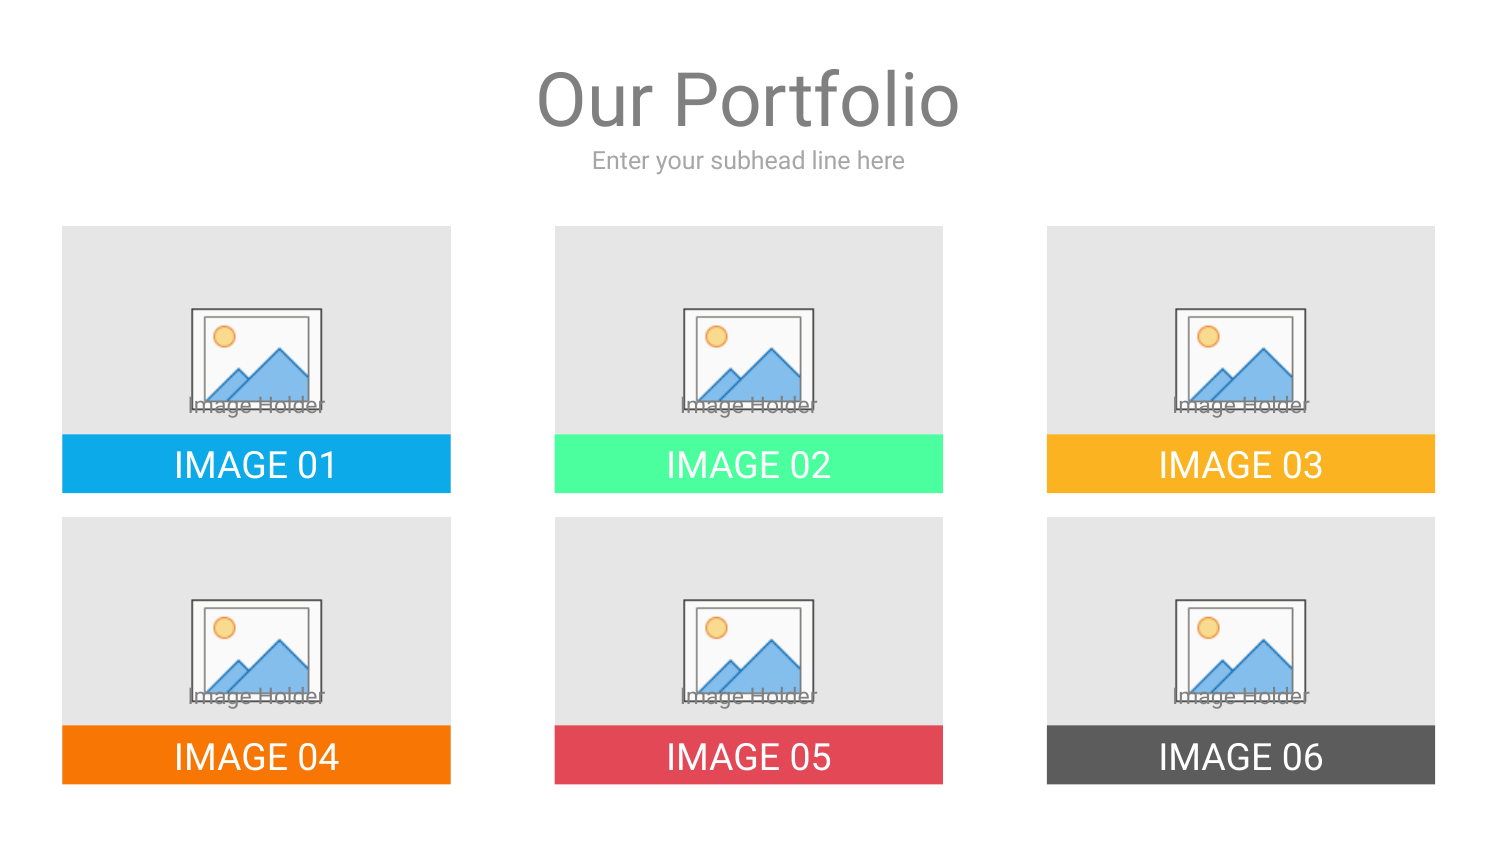

# Our Portfolio
Enter your subhead line here

IMAGE 01
IMAGE 02
IMAGE 03

IMAGE 04
IMAGE 05
IMAGE 06